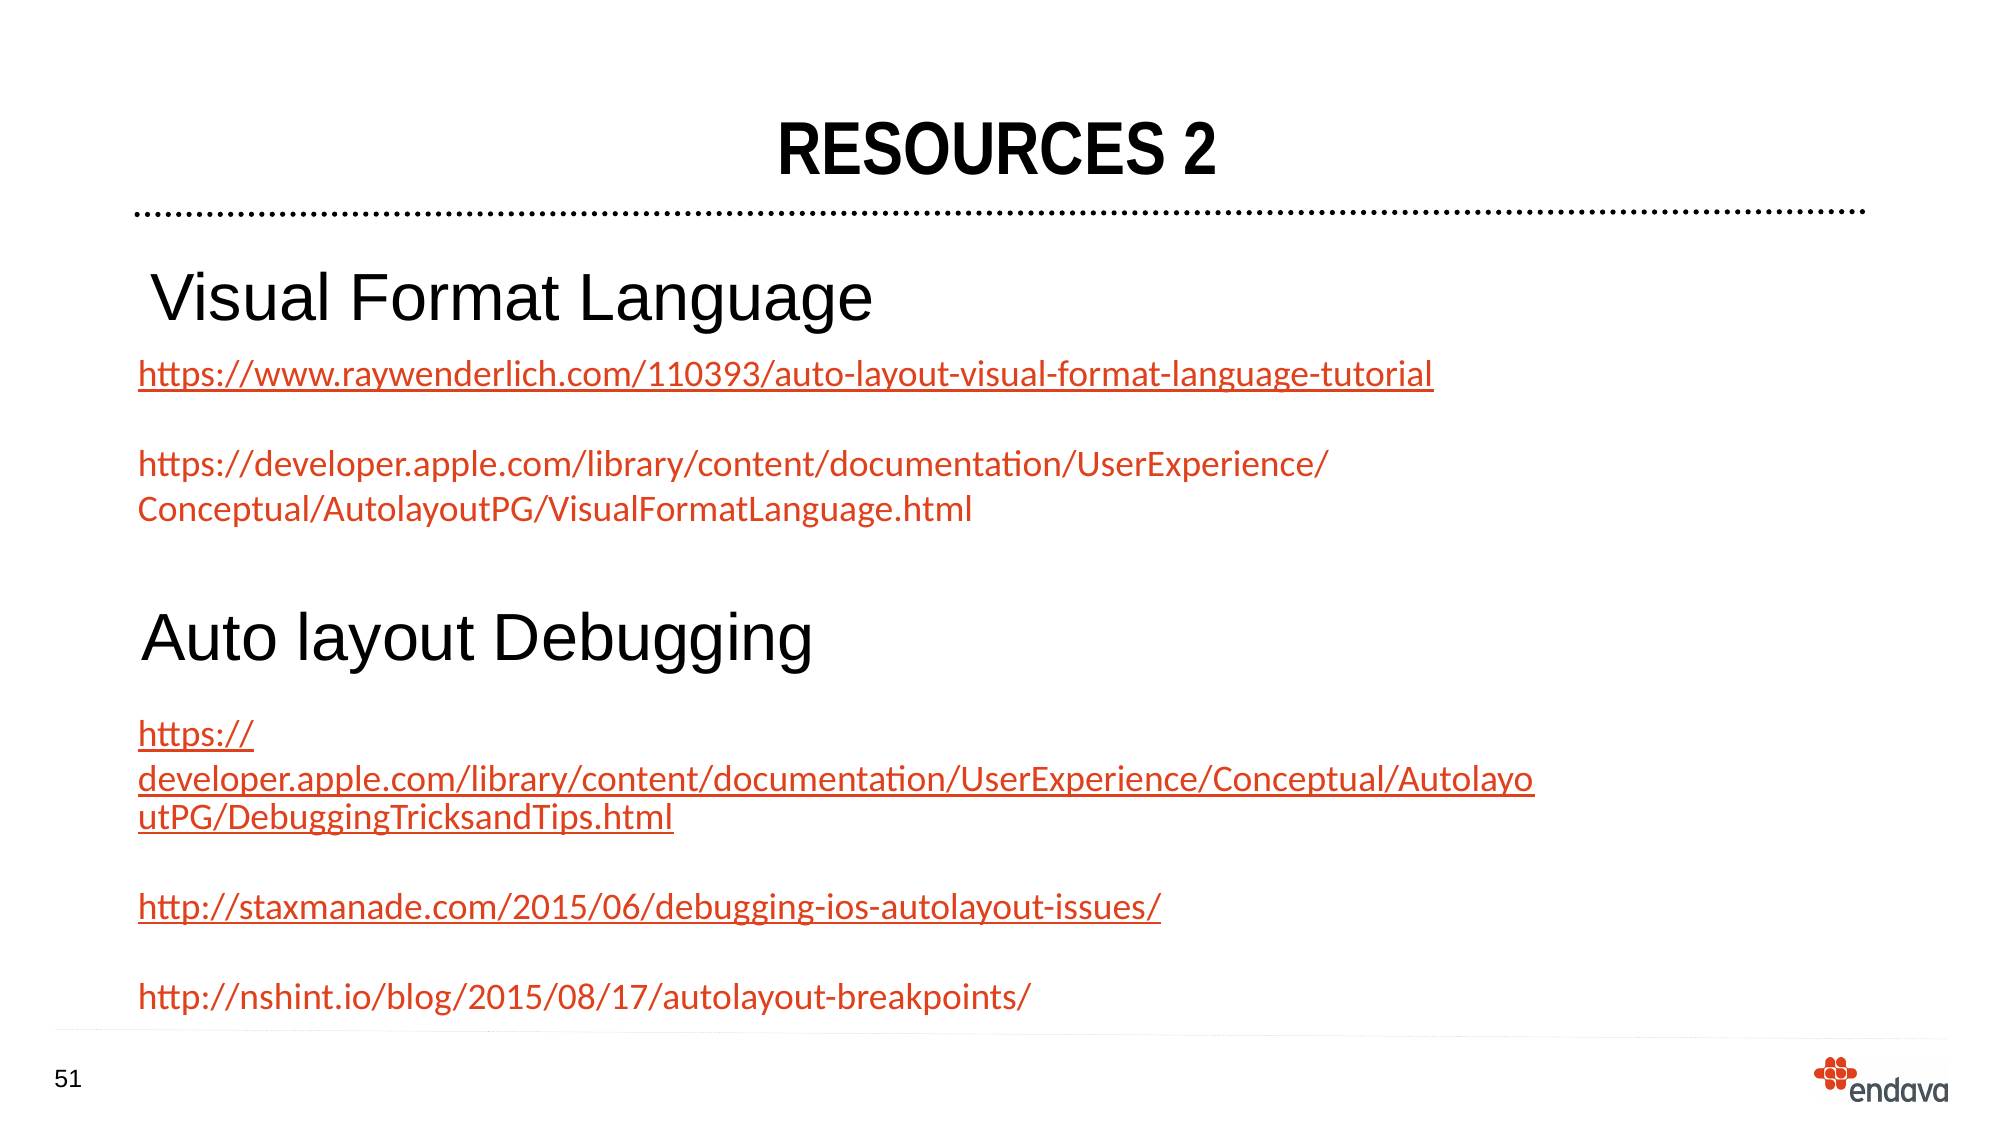

# RESOURCEs 2
Visual Format Language
https://www.raywenderlich.com/110393/auto-layout-visual-format-language-tutorial

https://developer.apple.com/library/content/documentation/UserExperience/Conceptual/AutolayoutPG/VisualFormatLanguage.html
Auto layout Debugging
https://developer.apple.com/library/content/documentation/UserExperience/Conceptual/AutolayoutPG/DebuggingTricksandTips.html

http://staxmanade.com/2015/06/debugging-ios-autolayout-issues/

http://nshint.io/blog/2015/08/17/autolayout-breakpoints/